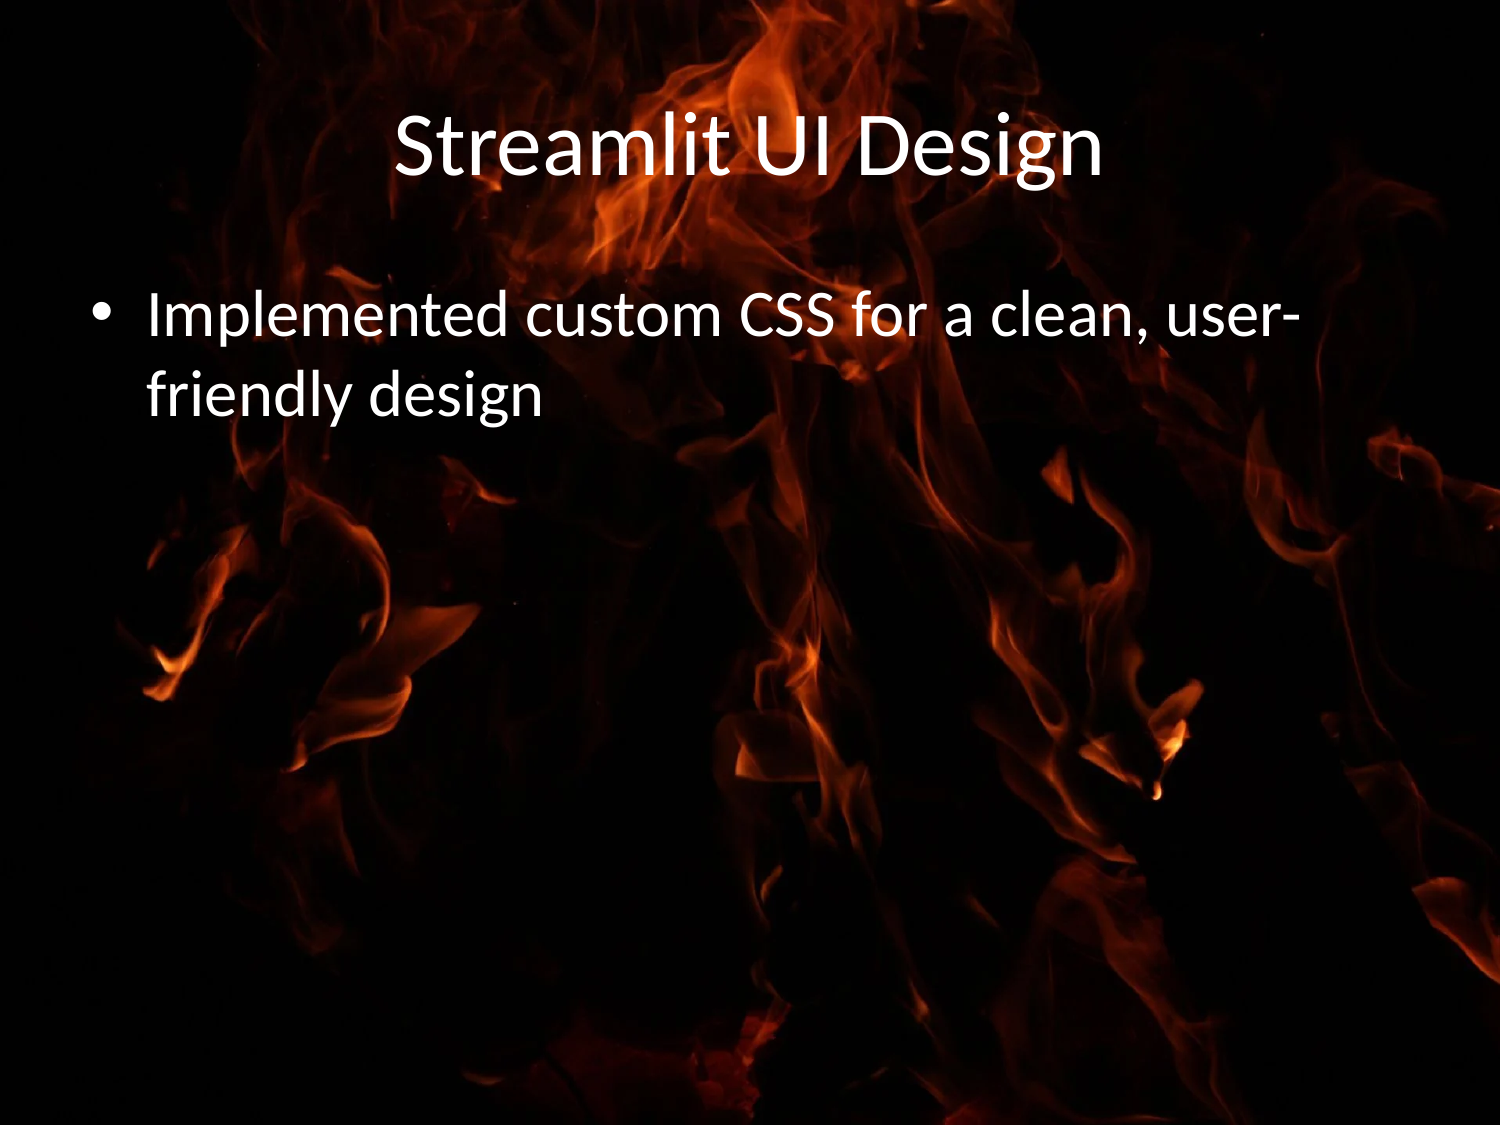

# Streamlit UI Design
Implemented custom CSS for a clean, user-friendly design